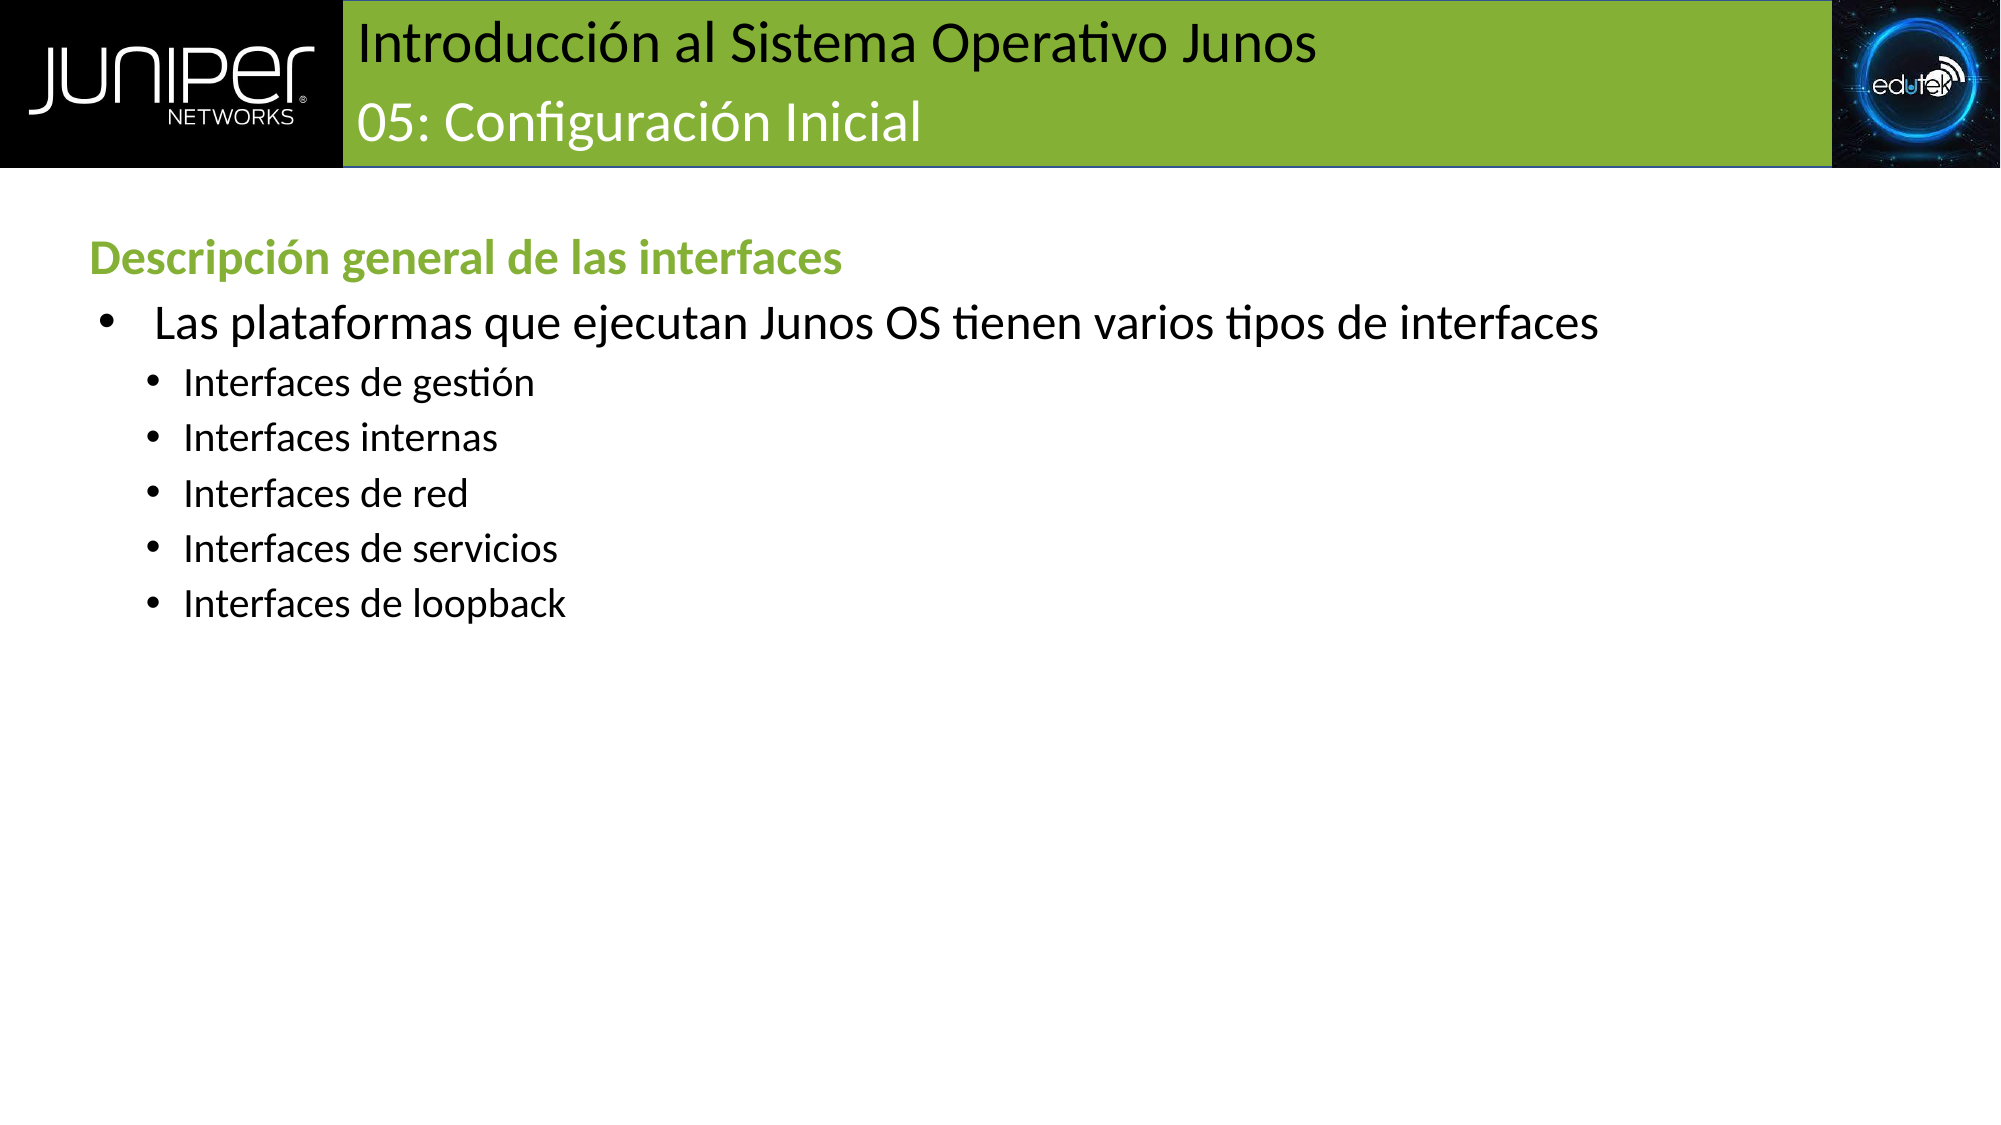

# Introducción al Sistema Operativo Junos
05: Configuración Inicial
Descripción general de las interfaces
Las plataformas que ejecutan Junos OS tienen varios tipos de interfaces
Interfaces de gestión
Interfaces internas
Interfaces de red
Interfaces de servicios
Interfaces de loopback